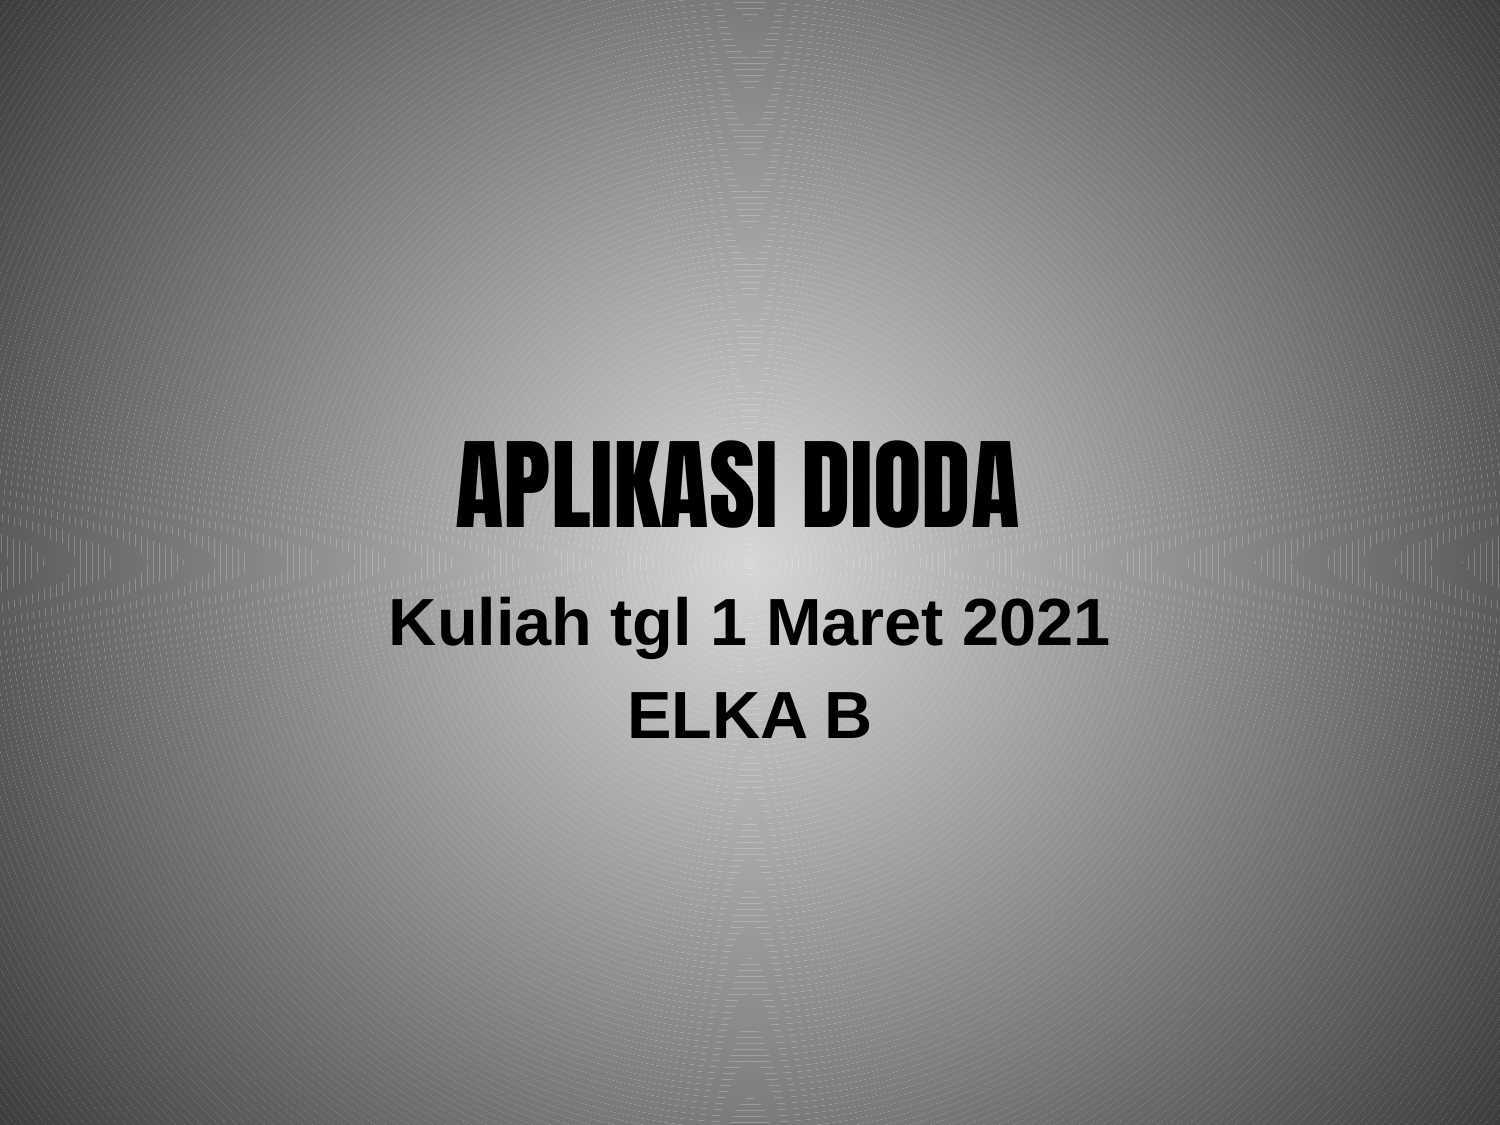

# APLIKASI DIODA
Kuliah tgl 1 Maret 2021
ELKA B